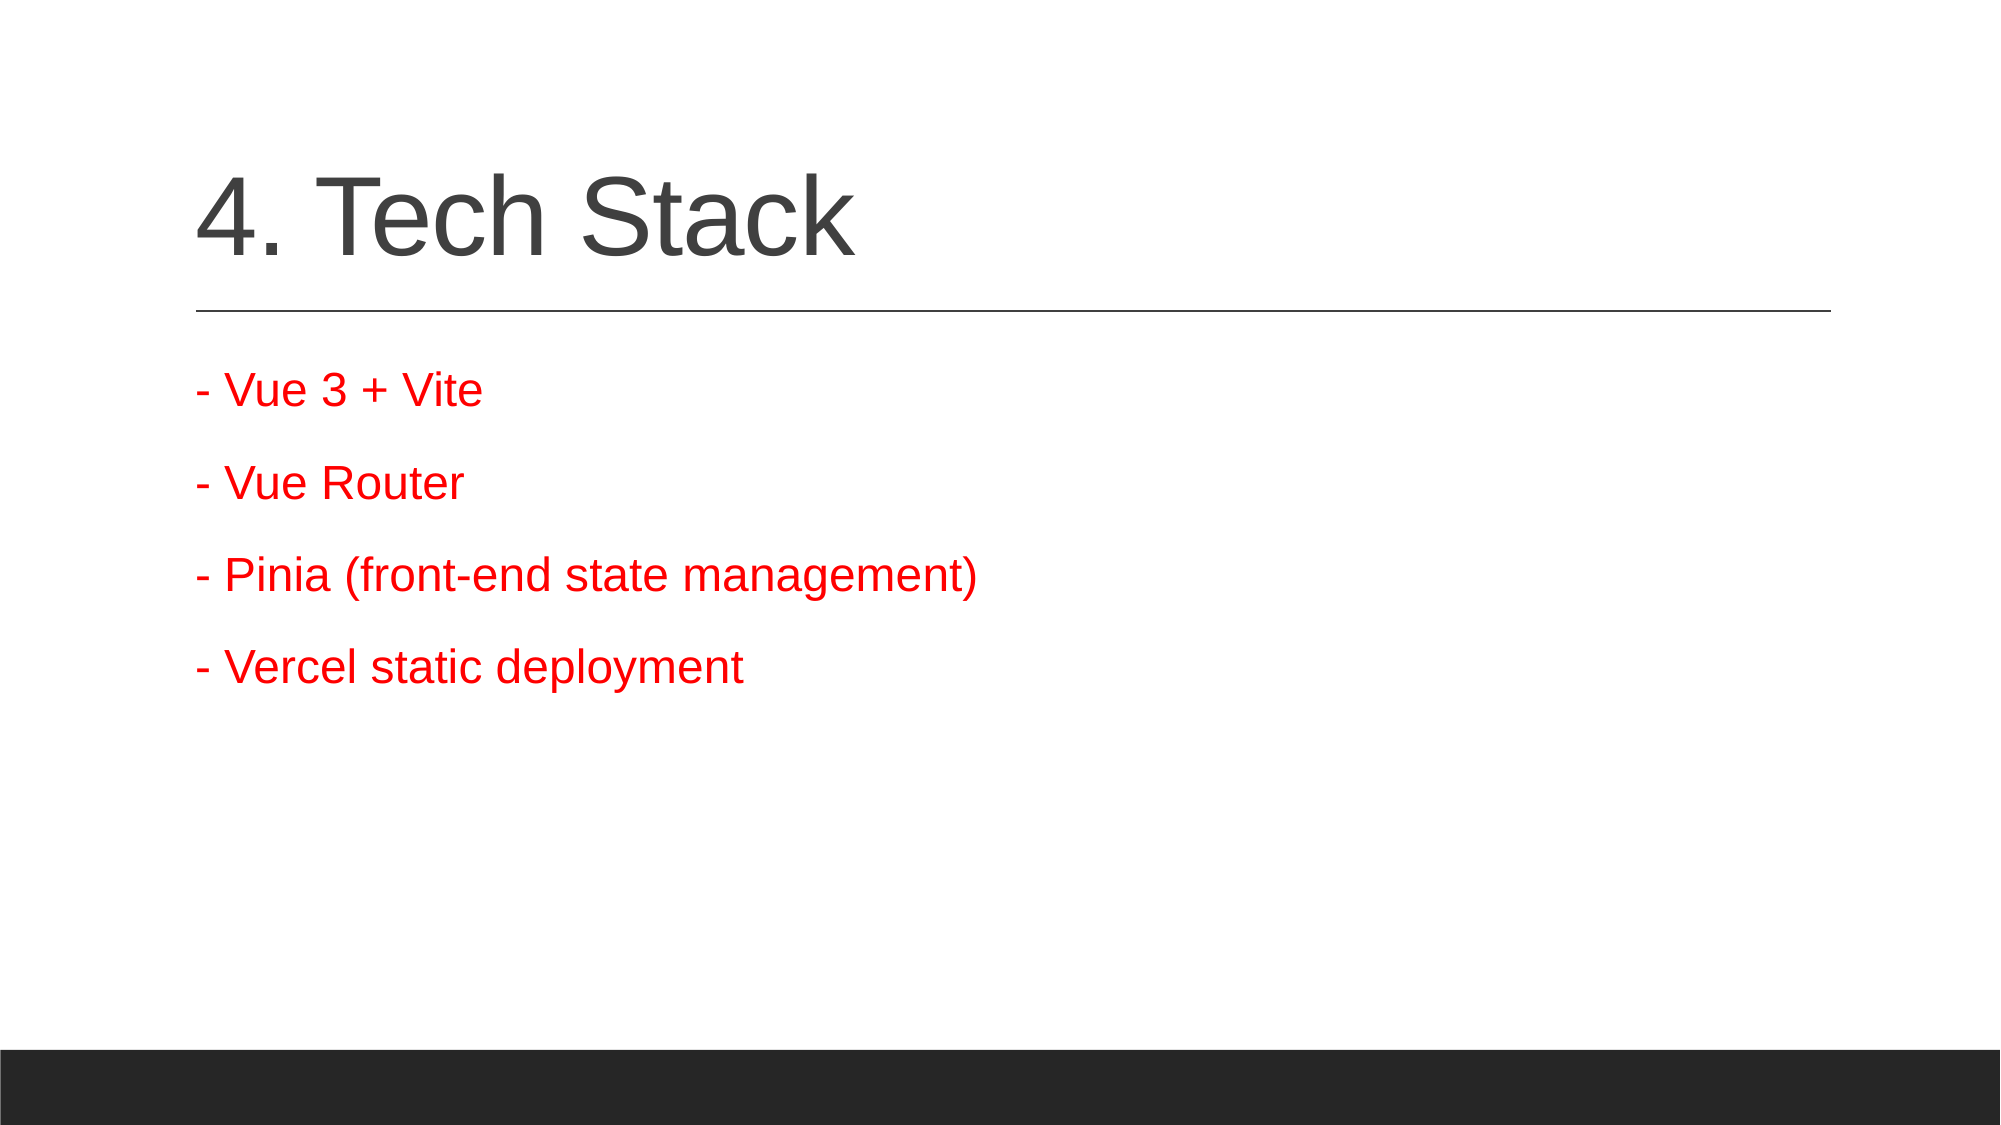

# 4. Tech Stack
- Vue 3 + Vite
- Vue Router
- Pinia (front-end state management)
- Vercel static deployment